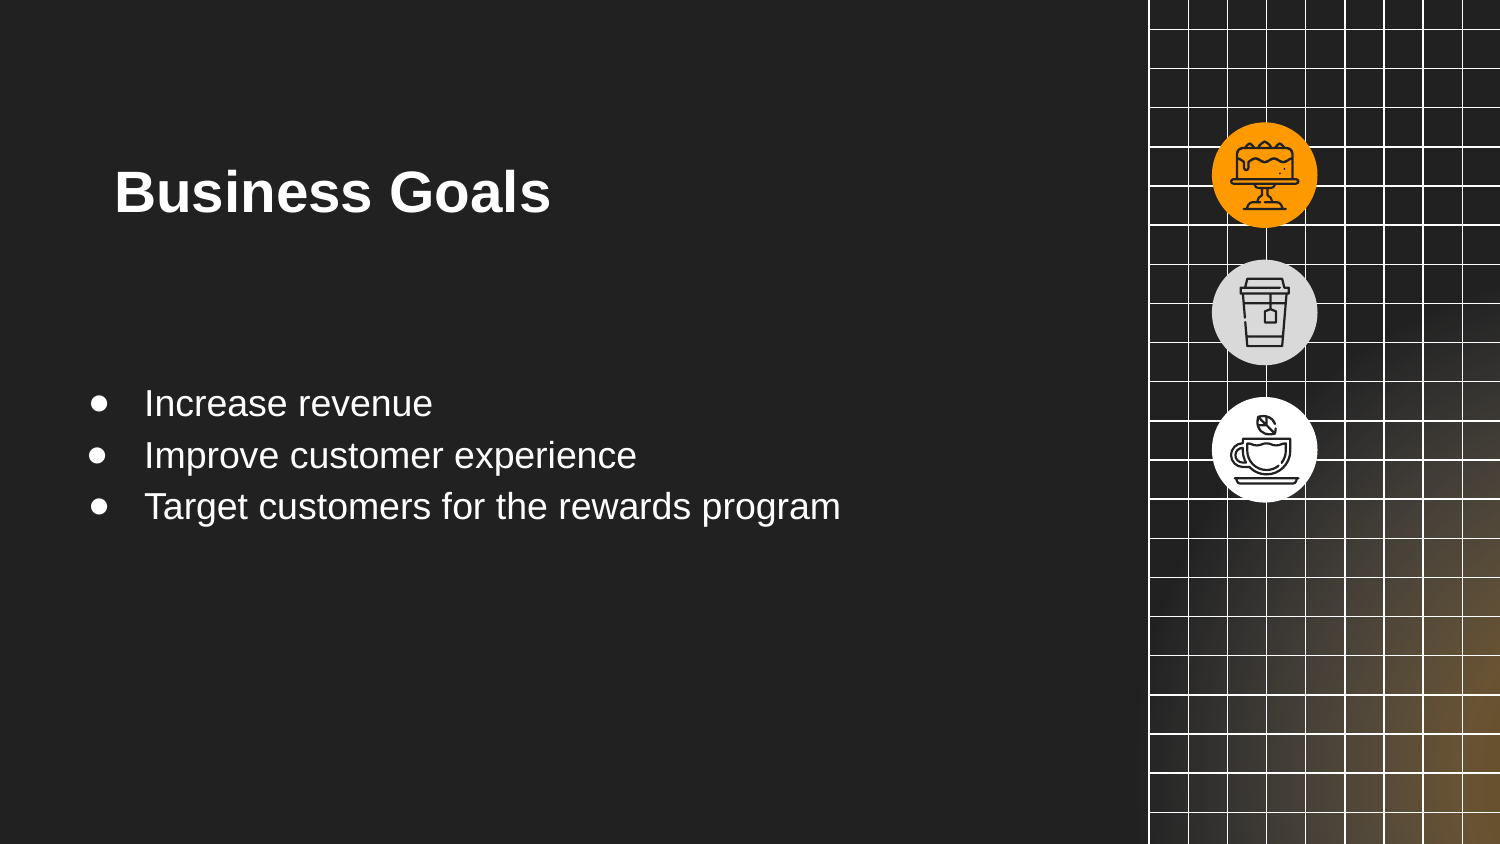

# Business Goals
Increase revenue
Improve customer experience
Target customers for the rewards program